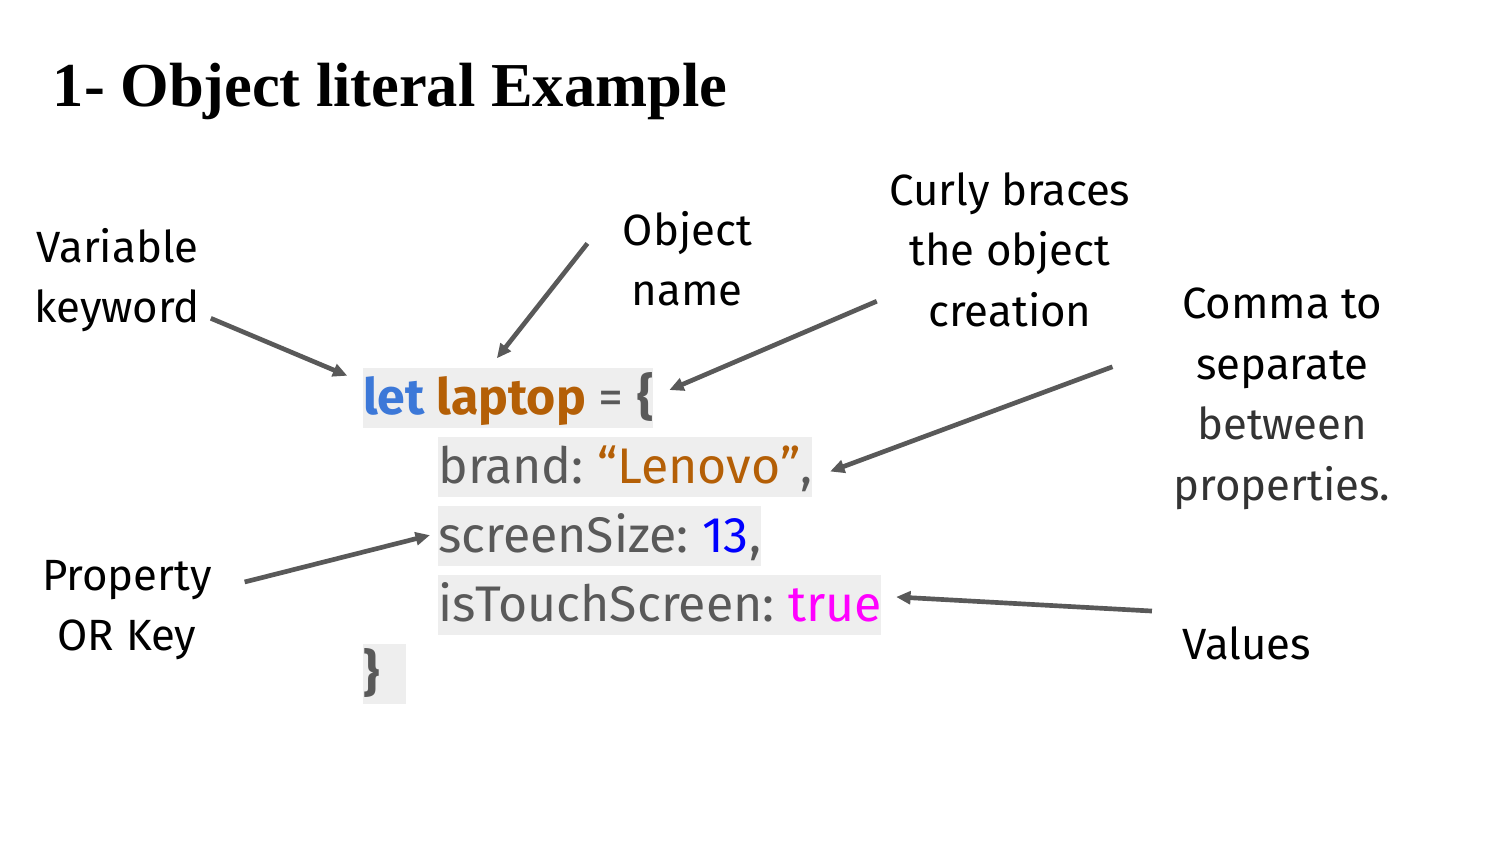

# 1- Object literal Example

Curly braces the object creation

Object name

Variable keyword

Comma to separate between properties.

let laptop = {
brand: “Lenovo”,
screenSize: 13,
isTouchScreen: true
}
Property OR Key

Values